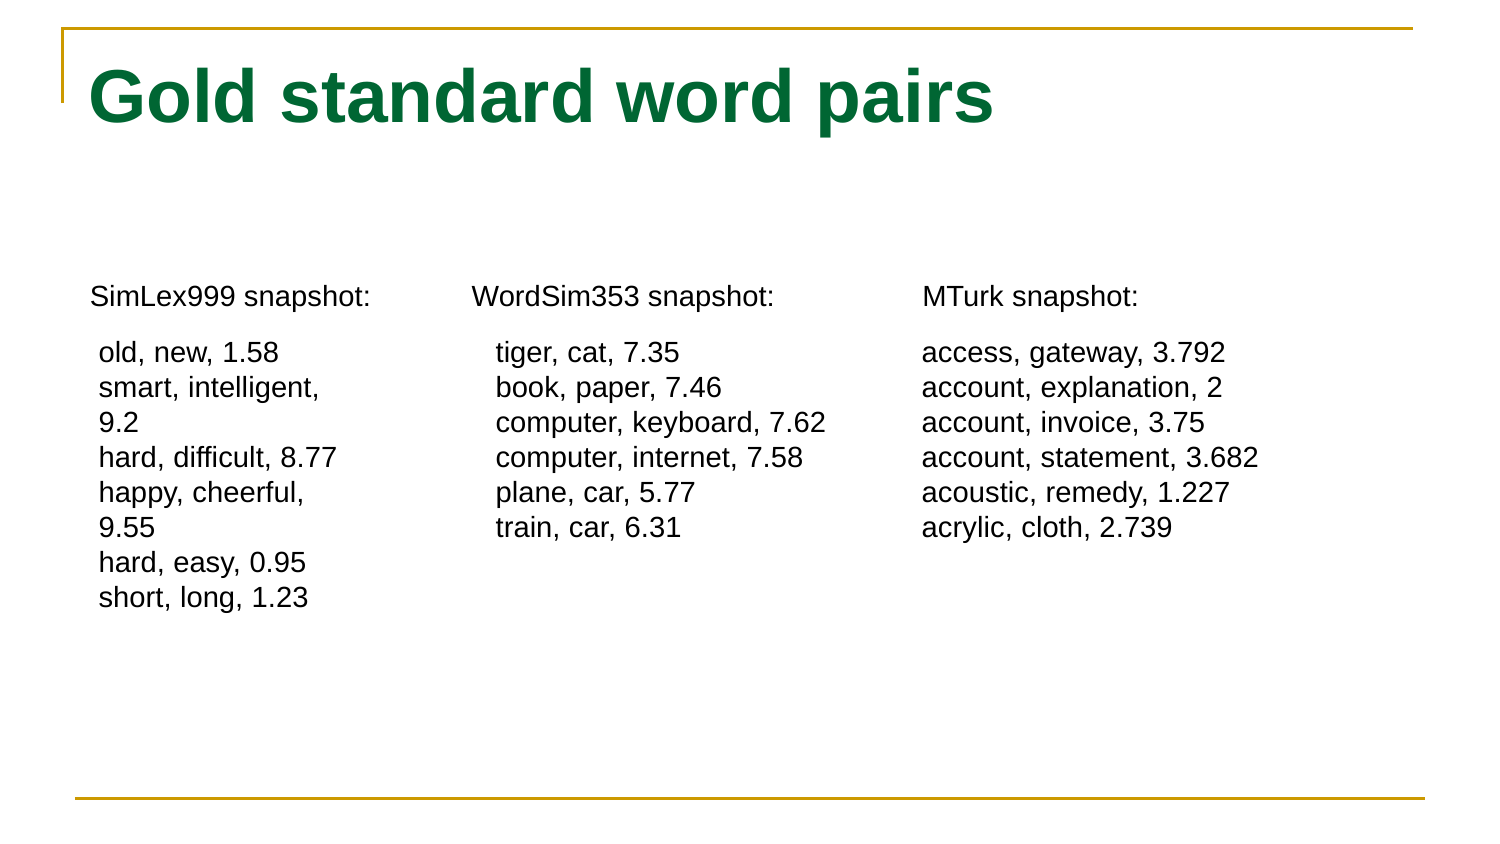

# Gold standard word pairs
MTurk snapshot:
WordSim353 snapshot:
SimLex999 snapshot:
old, new, 1.58
smart, intelligent, 9.2
hard, difficult, 8.77
happy, cheerful, 9.55
hard, easy, 0.95
short, long, 1.23

tiger, cat, 7.35
book, paper, 7.46
computer, keyboard, 7.62
computer, internet, 7.58
plane, car, 5.77
train, car, 6.31

access, gateway, 3.792
account, explanation, 2
account, invoice, 3.75
account, statement, 3.682
acoustic, remedy, 1.227
acrylic, cloth, 2.739